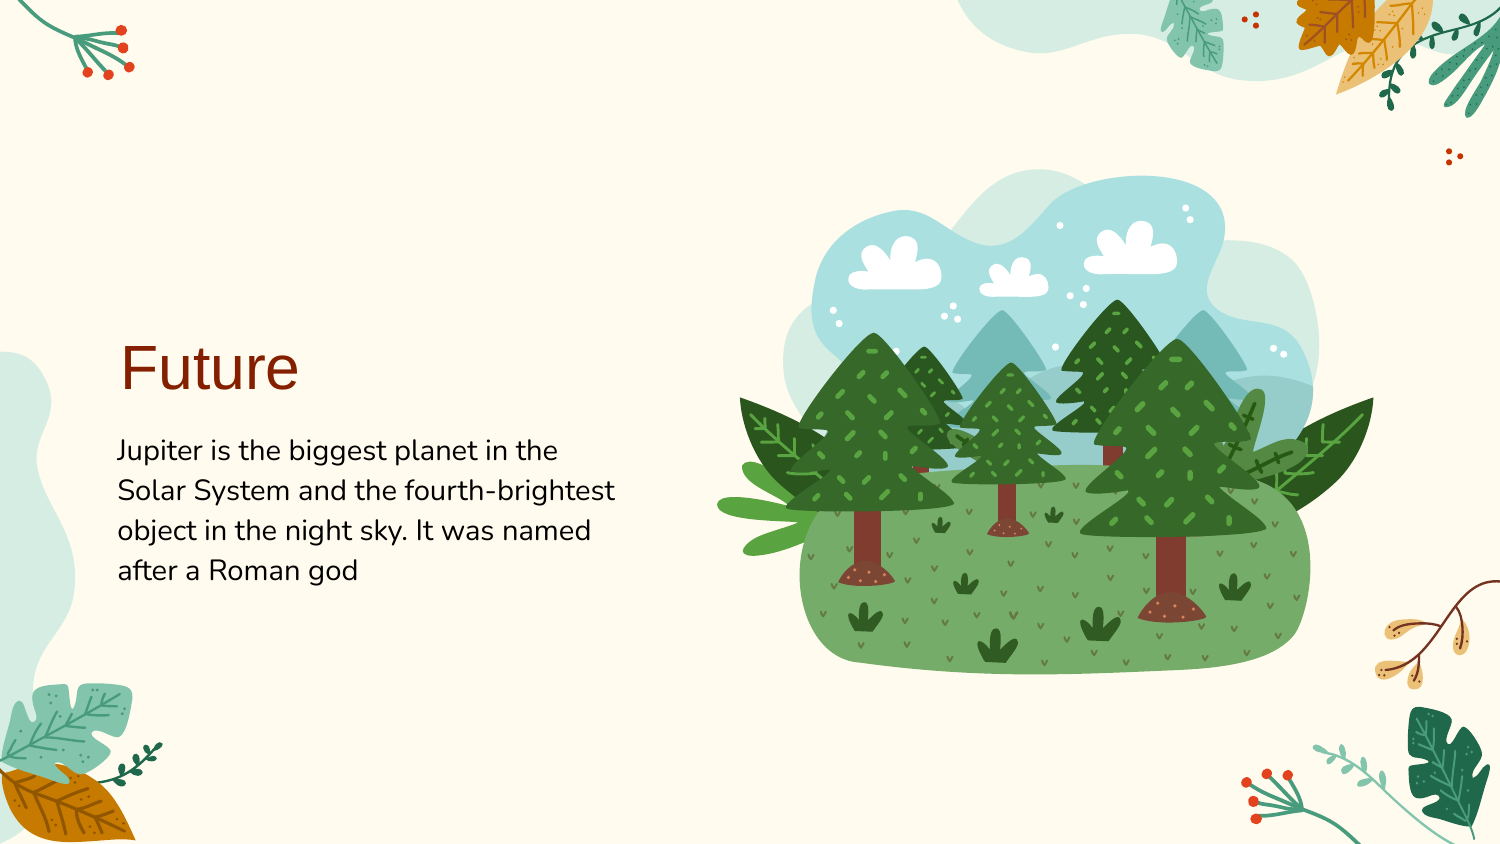

# Future
Jupiter is the biggest planet in the Solar System and the fourth-brightest object in the night sky. It was named after a Roman god